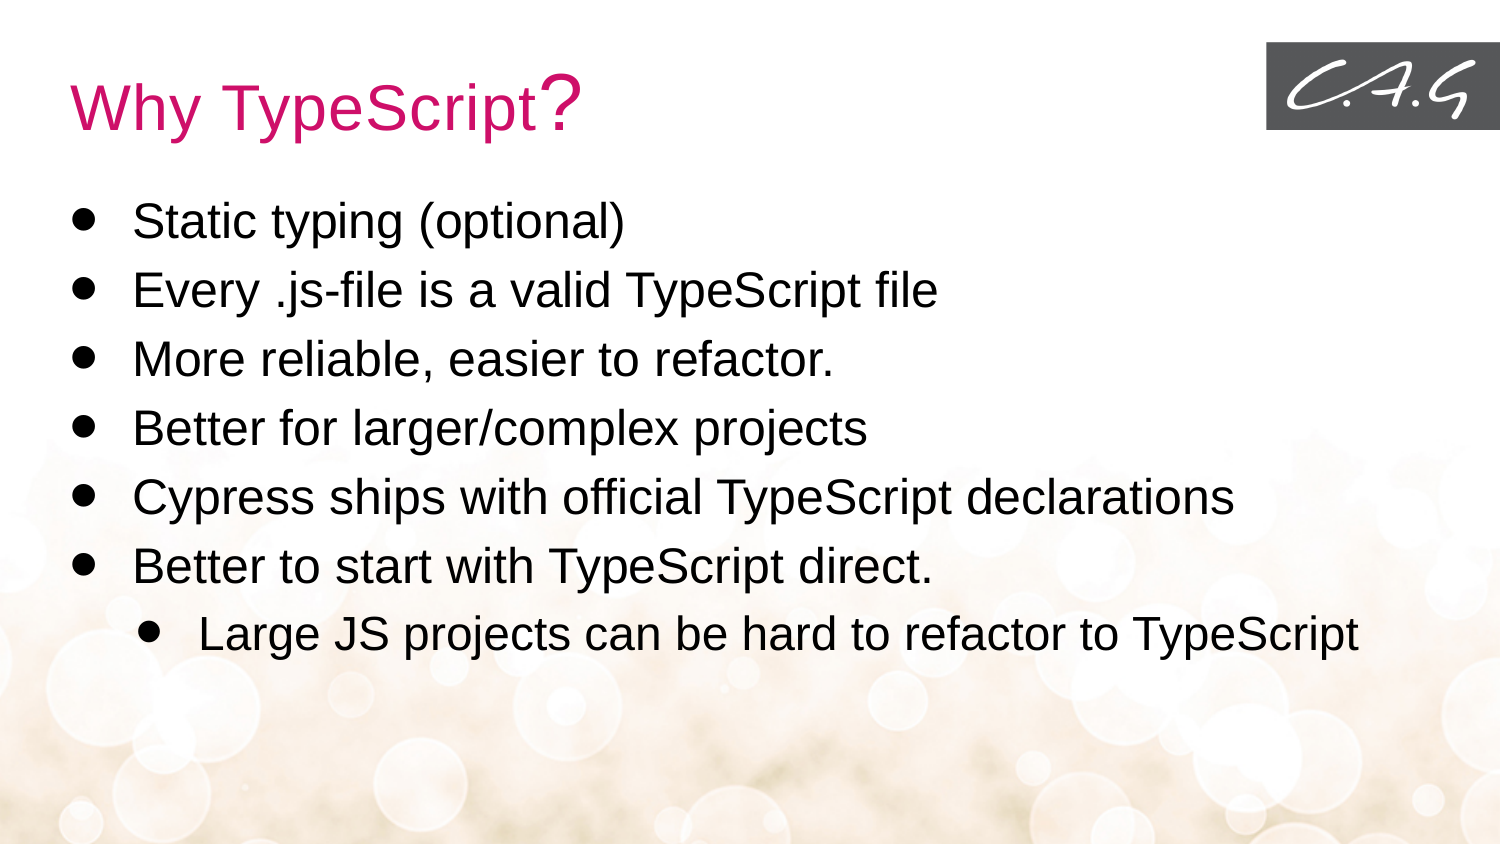

# Why TypeScript?
Static typing (optional)
Every .js-file is a valid TypeScript file
More reliable, easier to refactor.
Better for larger/complex projects
Cypress ships with official TypeScript declarations
Better to start with TypeScript direct.
Large JS projects can be hard to refactor to TypeScript